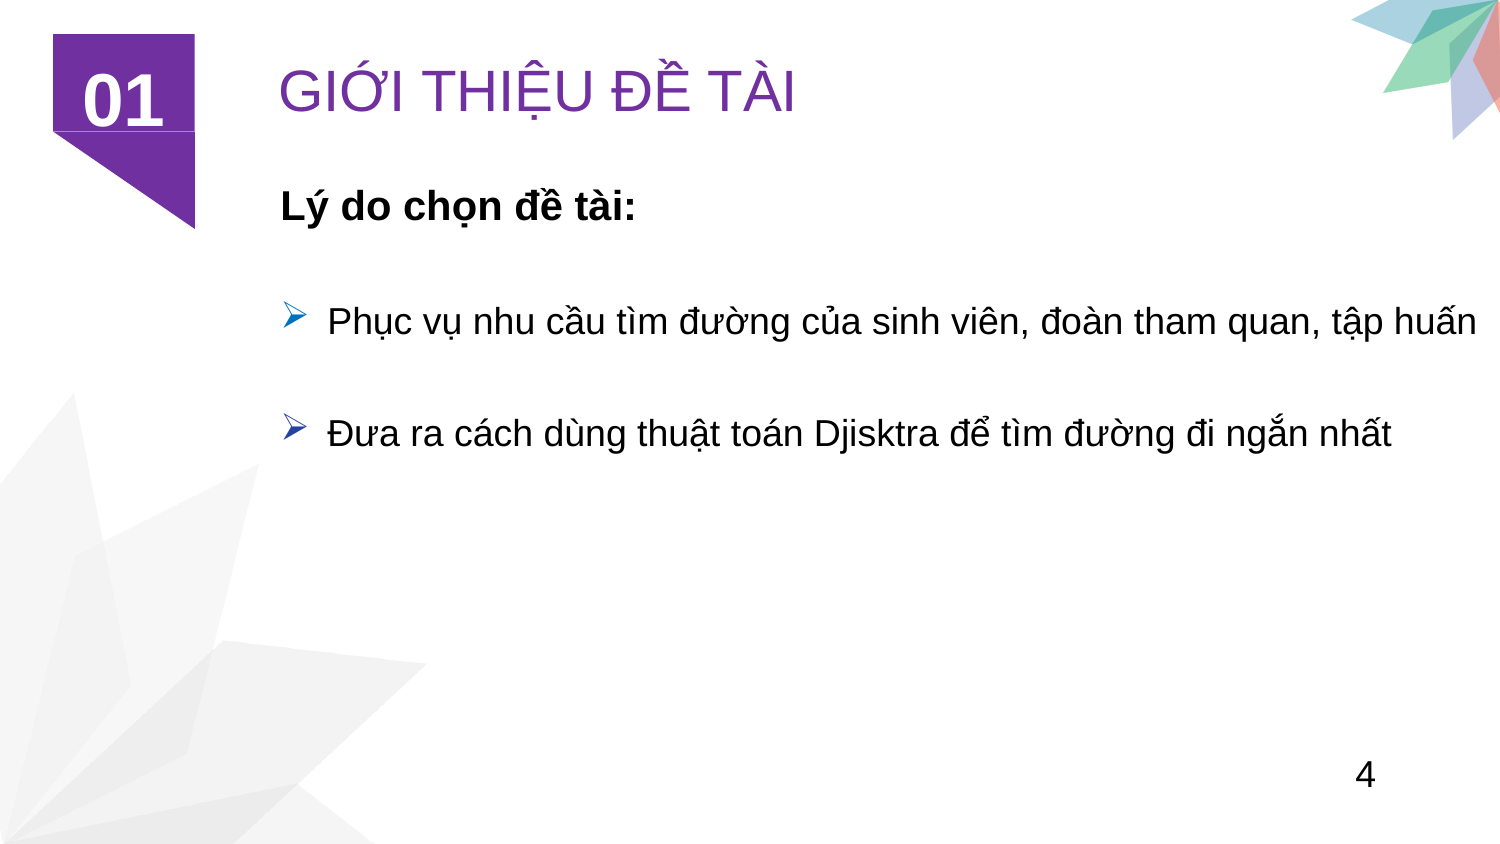

GIỚI THIỆU ĐỀ TÀI
01
Lý do chọn đề tài:
Phục vụ nhu cầu tìm đường của sinh viên, đoàn tham quan, tập huấn
Đưa ra cách dùng thuật toán Djisktra để tìm đường đi ngắn nhất

4